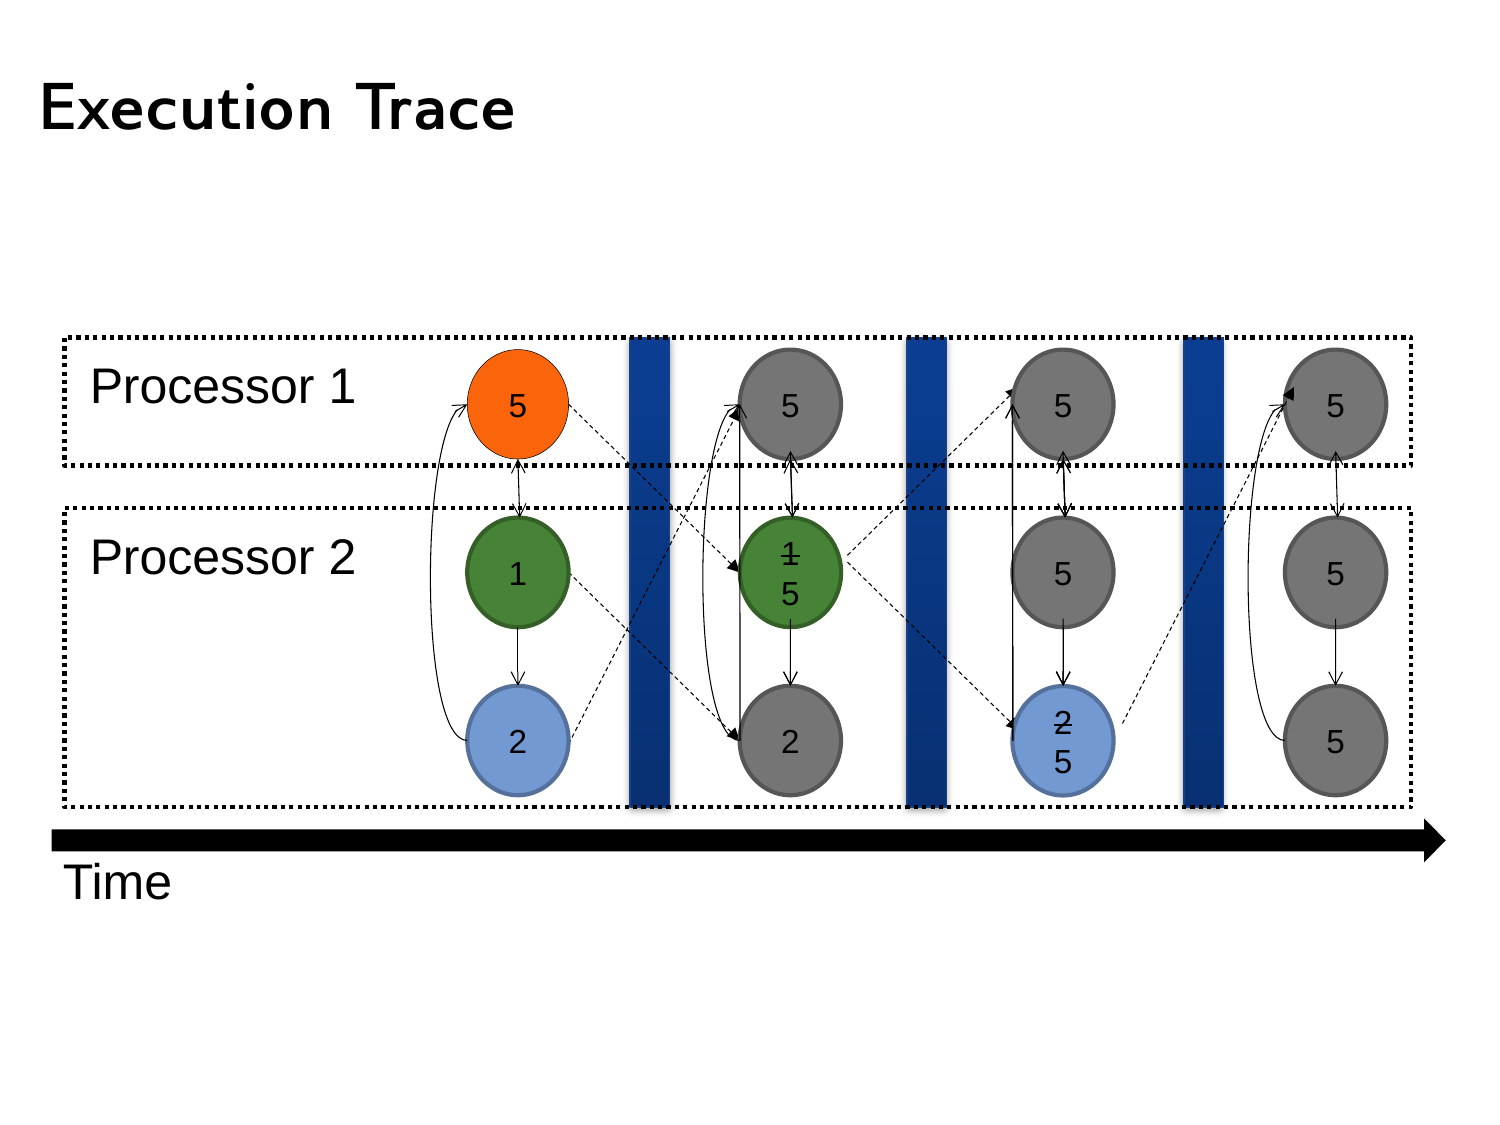

# Execution Trace

Processor 1

Processor 2

Time
5
1
2

5
1
5
2
5
5
2
5
5
5
5